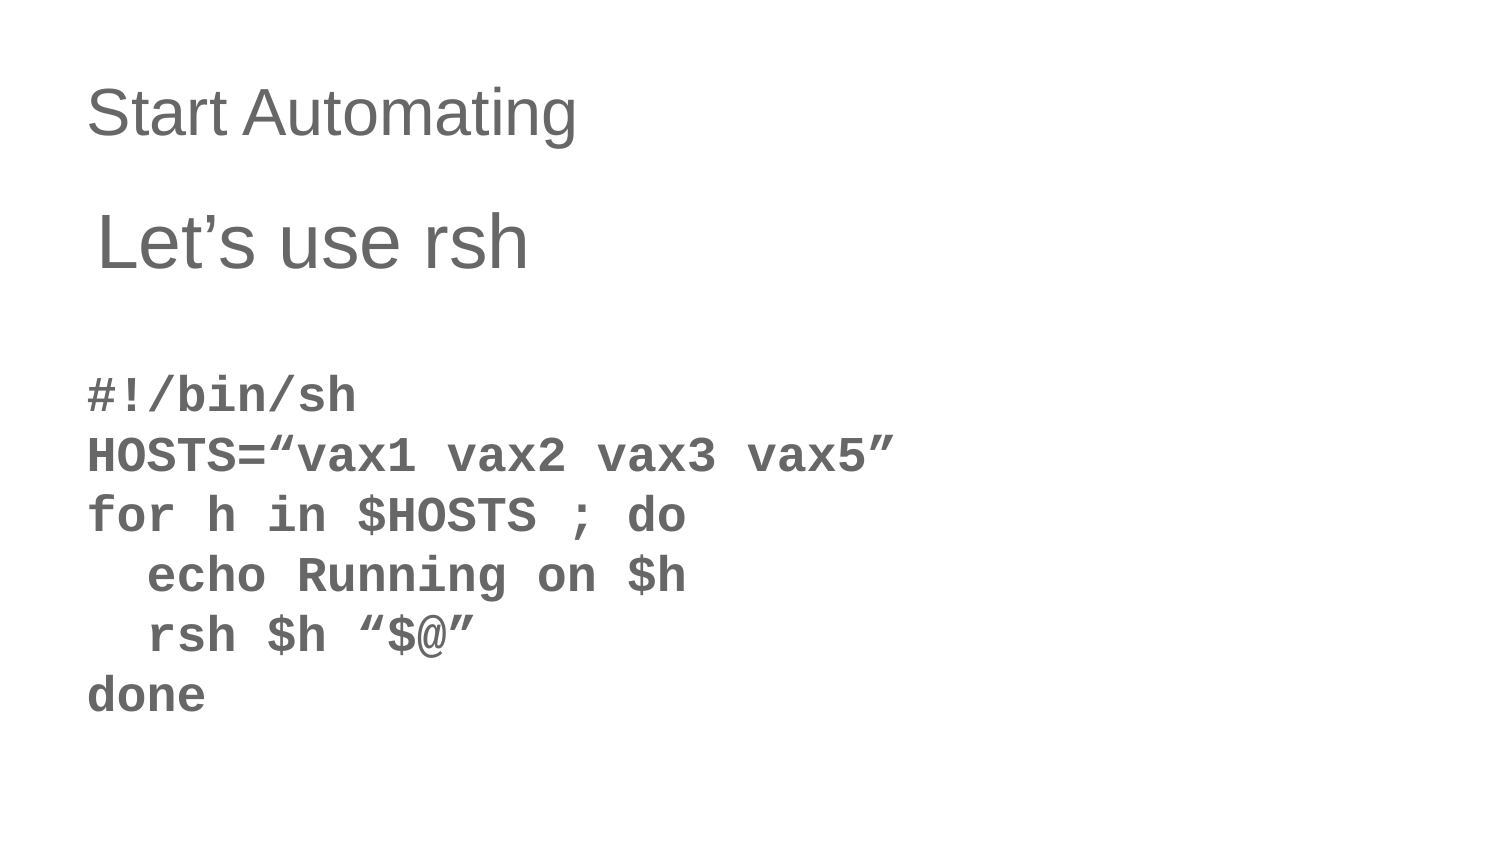

# Start Automating
Let’s use rsh
#!/bin/sh
HOSTS=“vax1 vax2 vax3 vax5”
for h in $HOSTS ; do
  echo Running on $h
  rsh $h “$@”
done